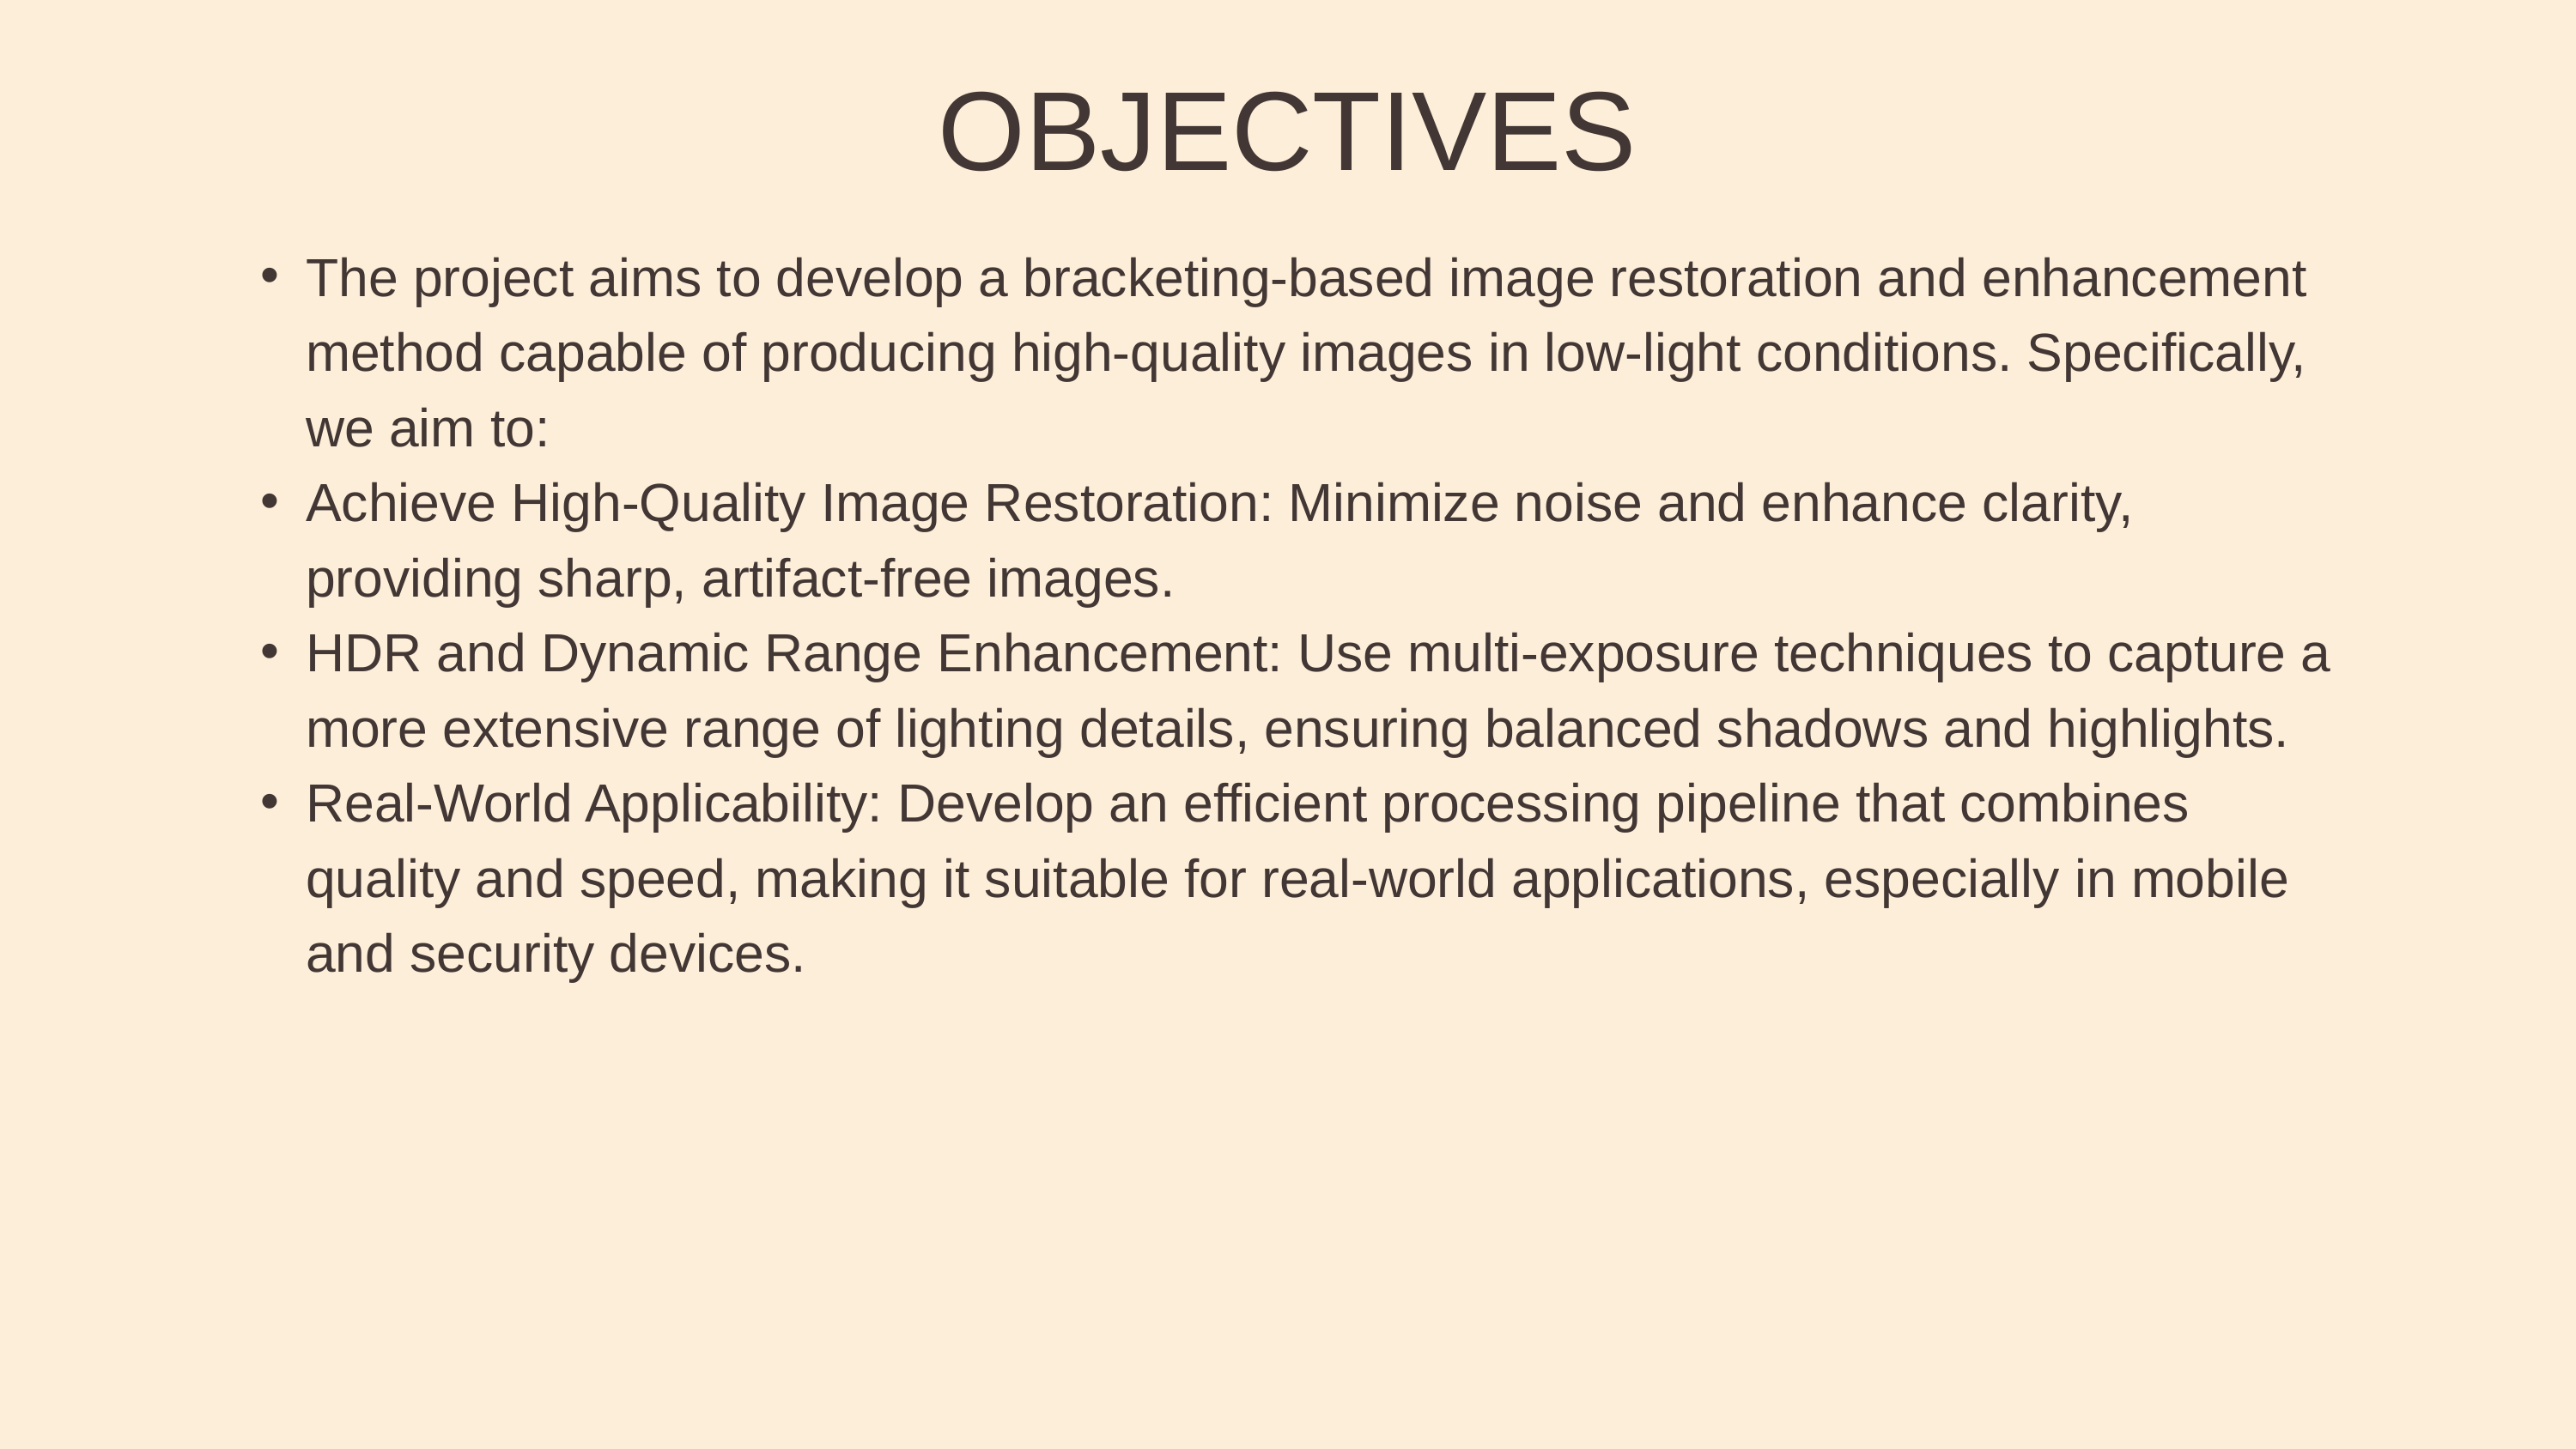

OBJECTIVES
The project aims to develop a bracketing-based image restoration and enhancement method capable of producing high-quality images in low-light conditions. Specifically, we aim to:
Achieve High-Quality Image Restoration: Minimize noise and enhance clarity, providing sharp, artifact-free images.
HDR and Dynamic Range Enhancement: Use multi-exposure techniques to capture a more extensive range of lighting details, ensuring balanced shadows and highlights.
Real-World Applicability: Develop an efficient processing pipeline that combines quality and speed, making it suitable for real-world applications, especially in mobile and security devices.